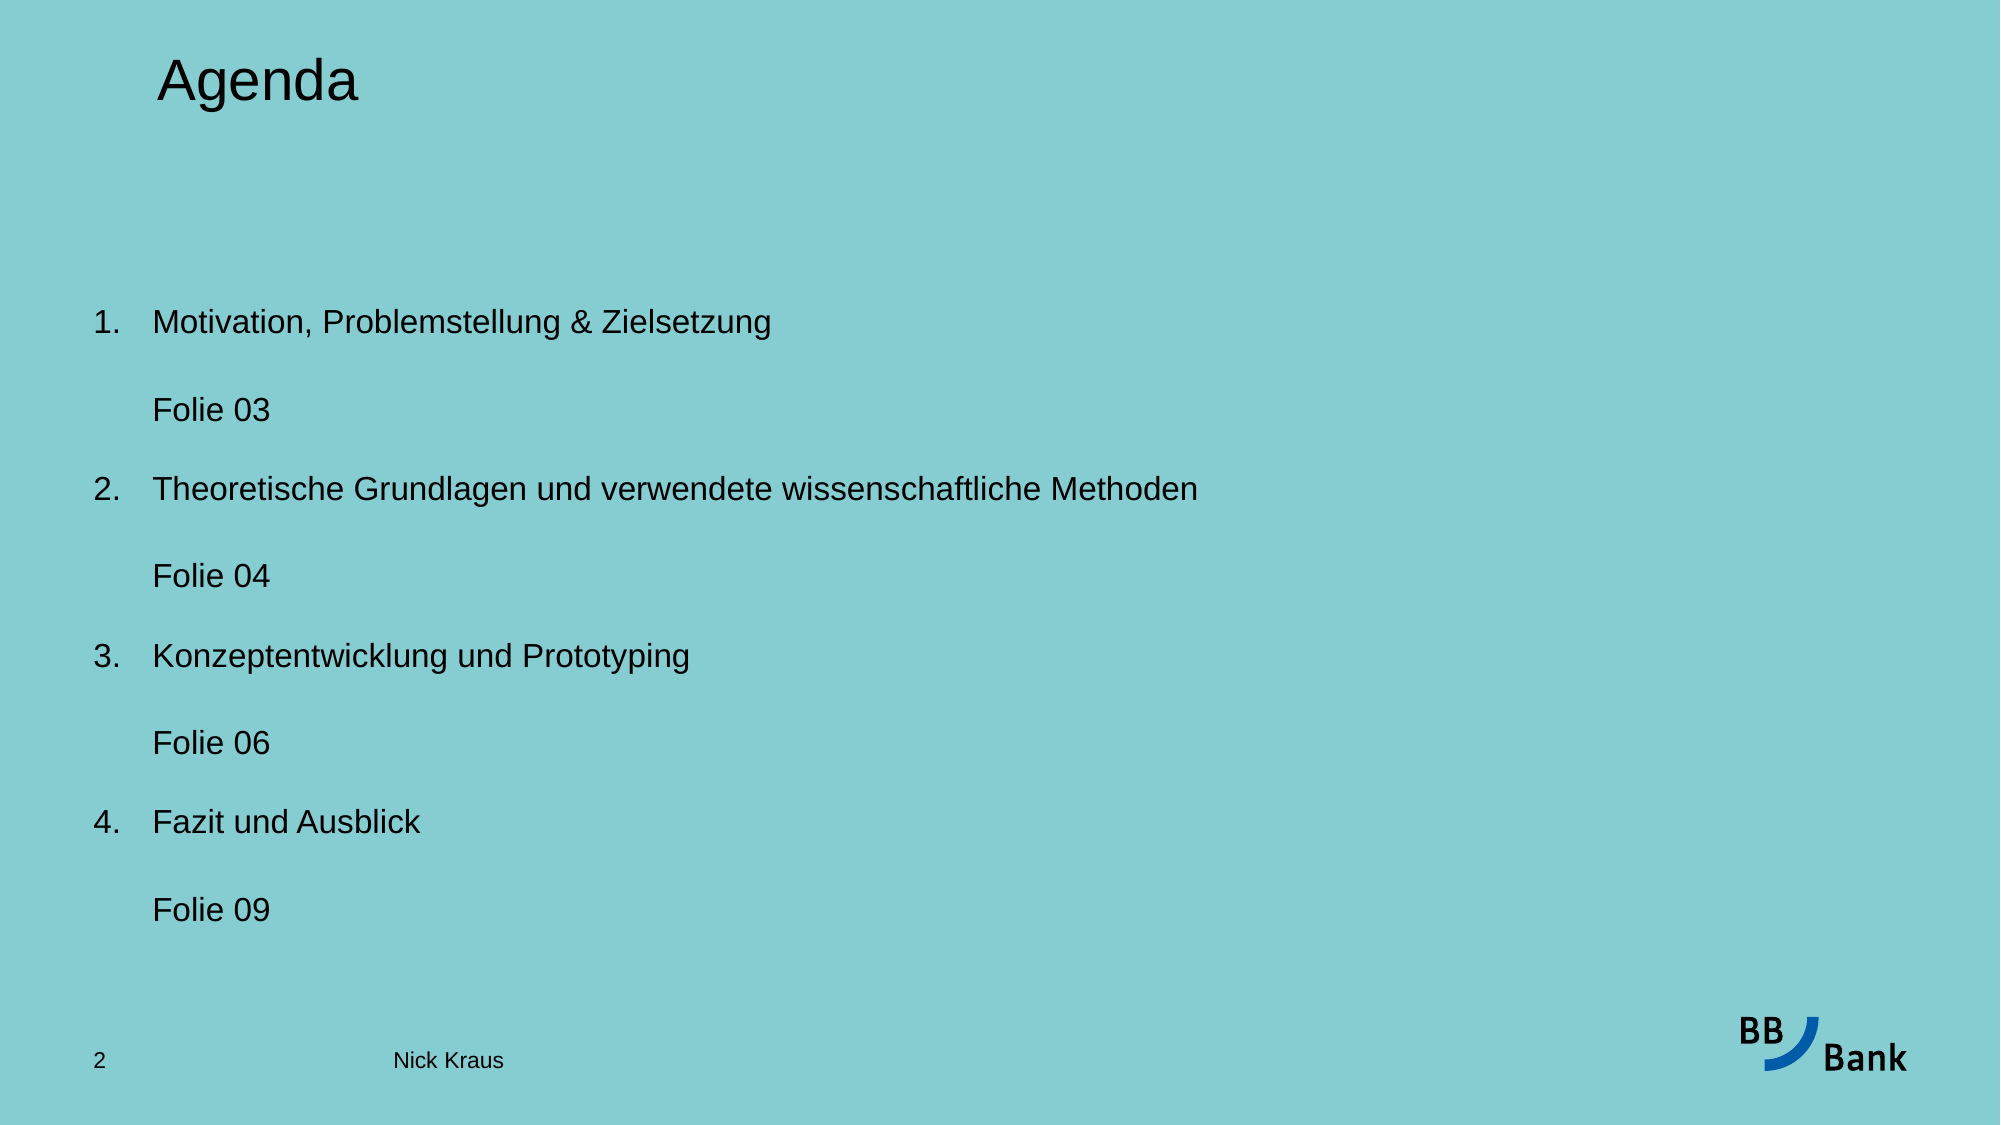

# Agenda
Motivation, Problemstellung & Zielsetzung 	Folie 03
Theoretische Grundlagen und verwendete wissenschaftliche Methoden 	Folie 04
Konzeptentwicklung und Prototyping 	Folie 06
Fazit und Ausblick 	Folie 09

2		Nick Kraus